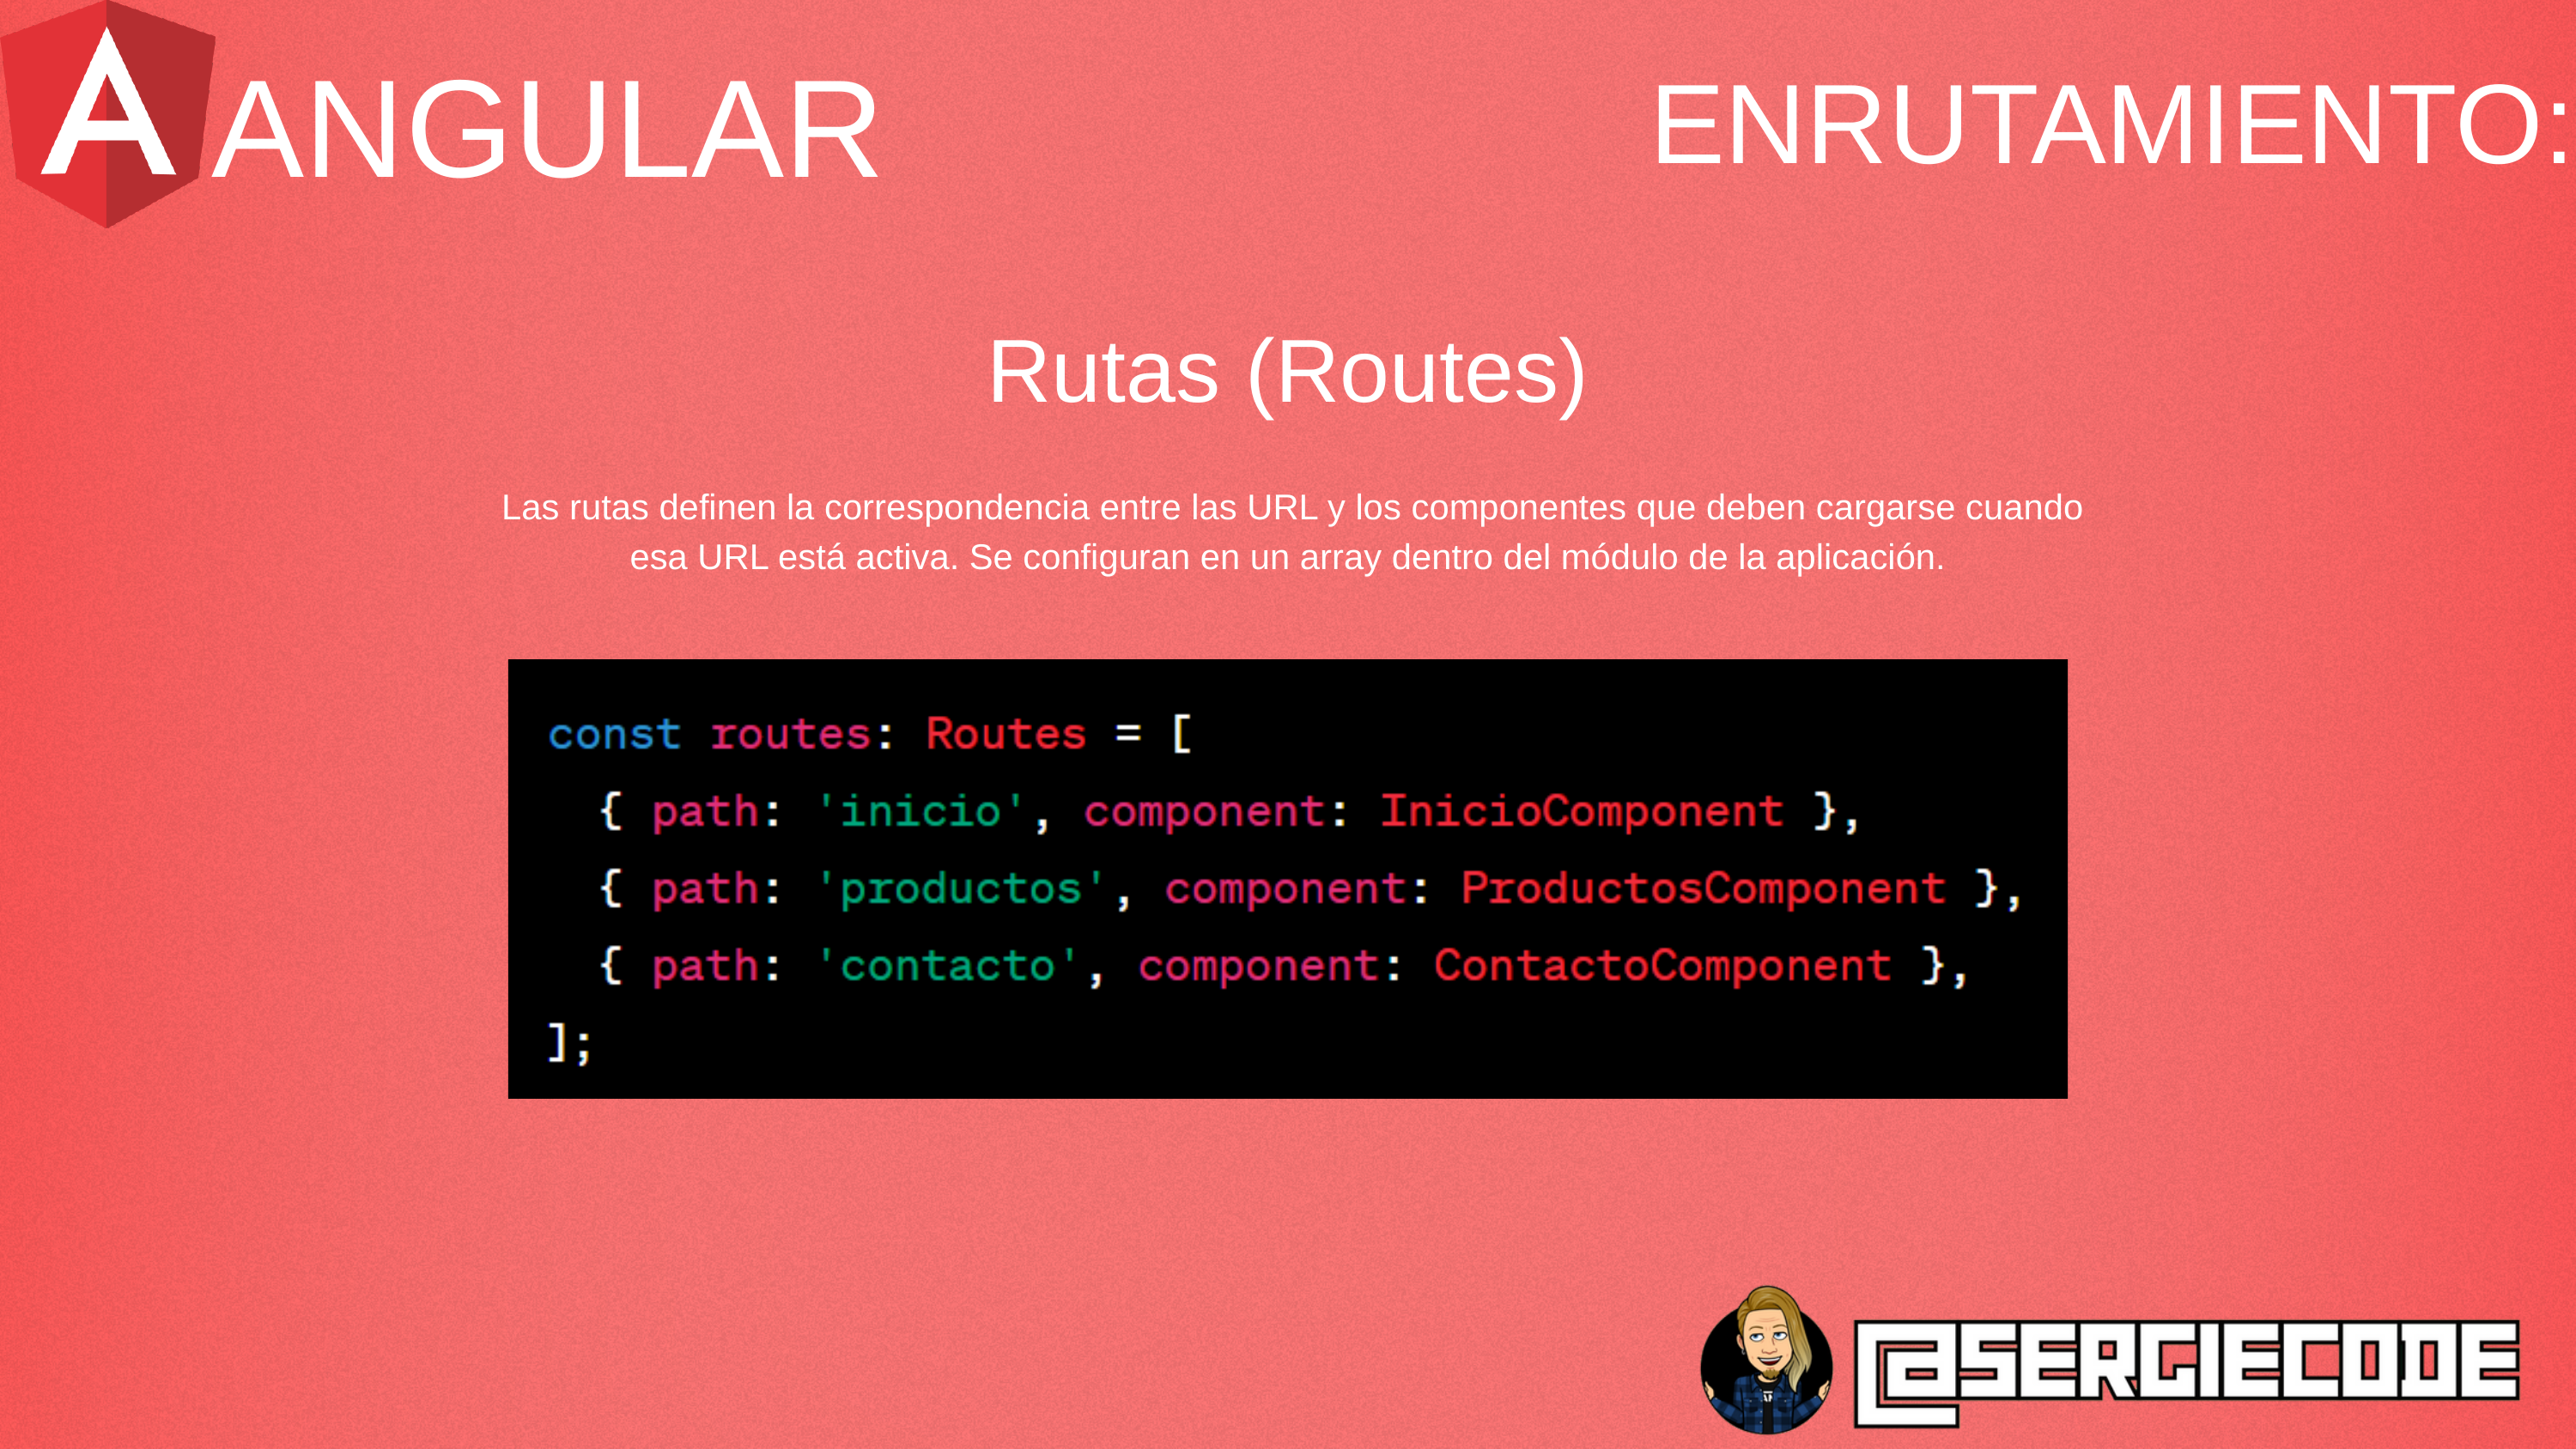

ANGULAR
ENRUTAMIENTO:
Rutas (Routes)
 Las rutas definen la correspondencia entre las URL y los componentes que deben cargarse cuando esa URL está activa. Se configuran en un array dentro del módulo de la aplicación.